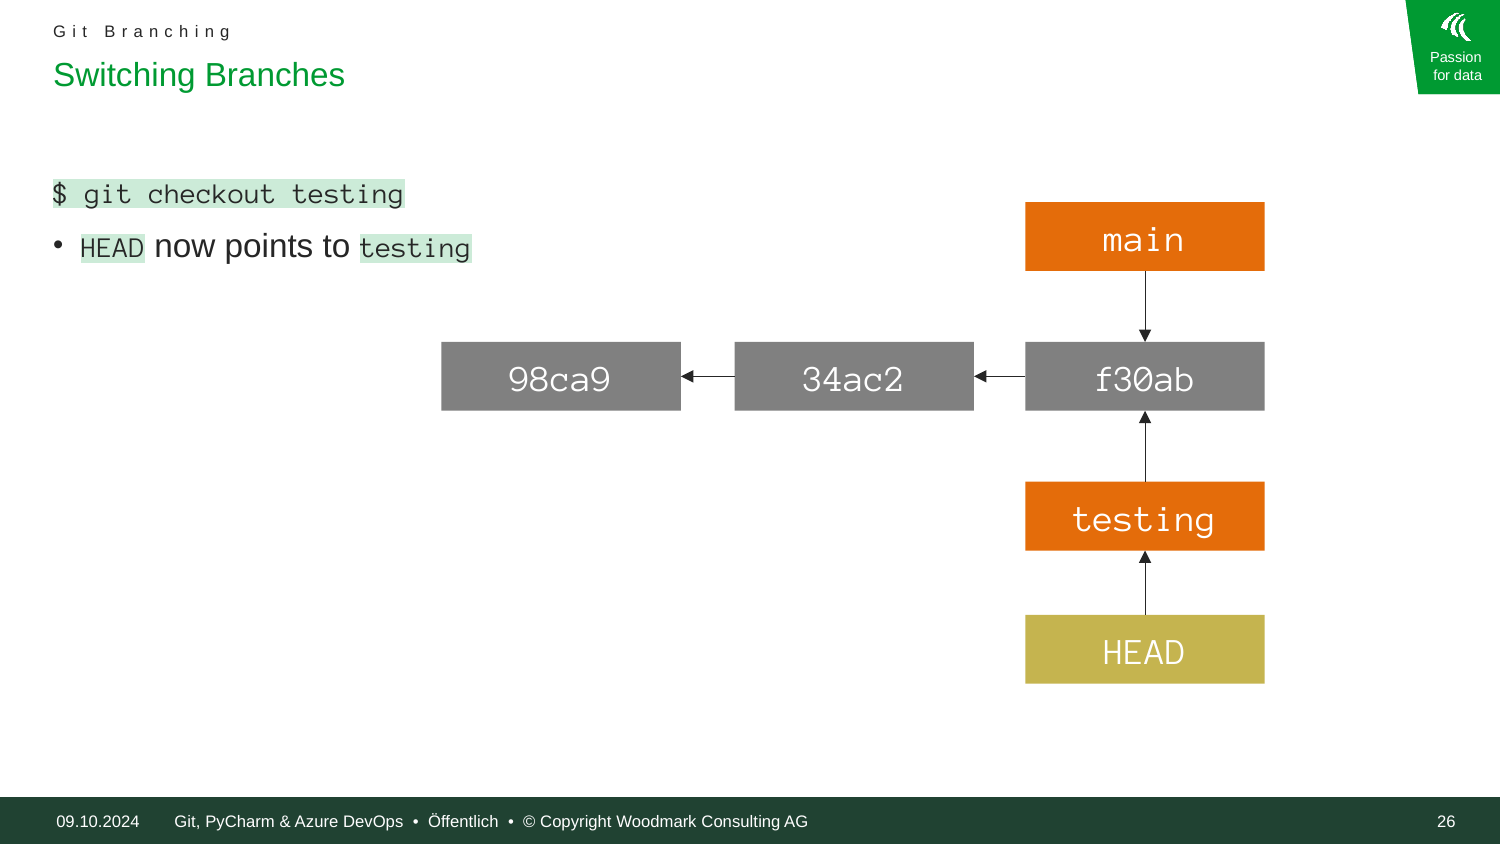

Git Branching
# Switching Branches
$ git checkout testing
HEAD now points to testing
main
34ac2
98ca9
f30ab
testing
HEAD

09.10.2024
Git, PyCharm & Azure DevOps  •  Öffentlich  •  © Copyright Woodmark Consulting AG
26